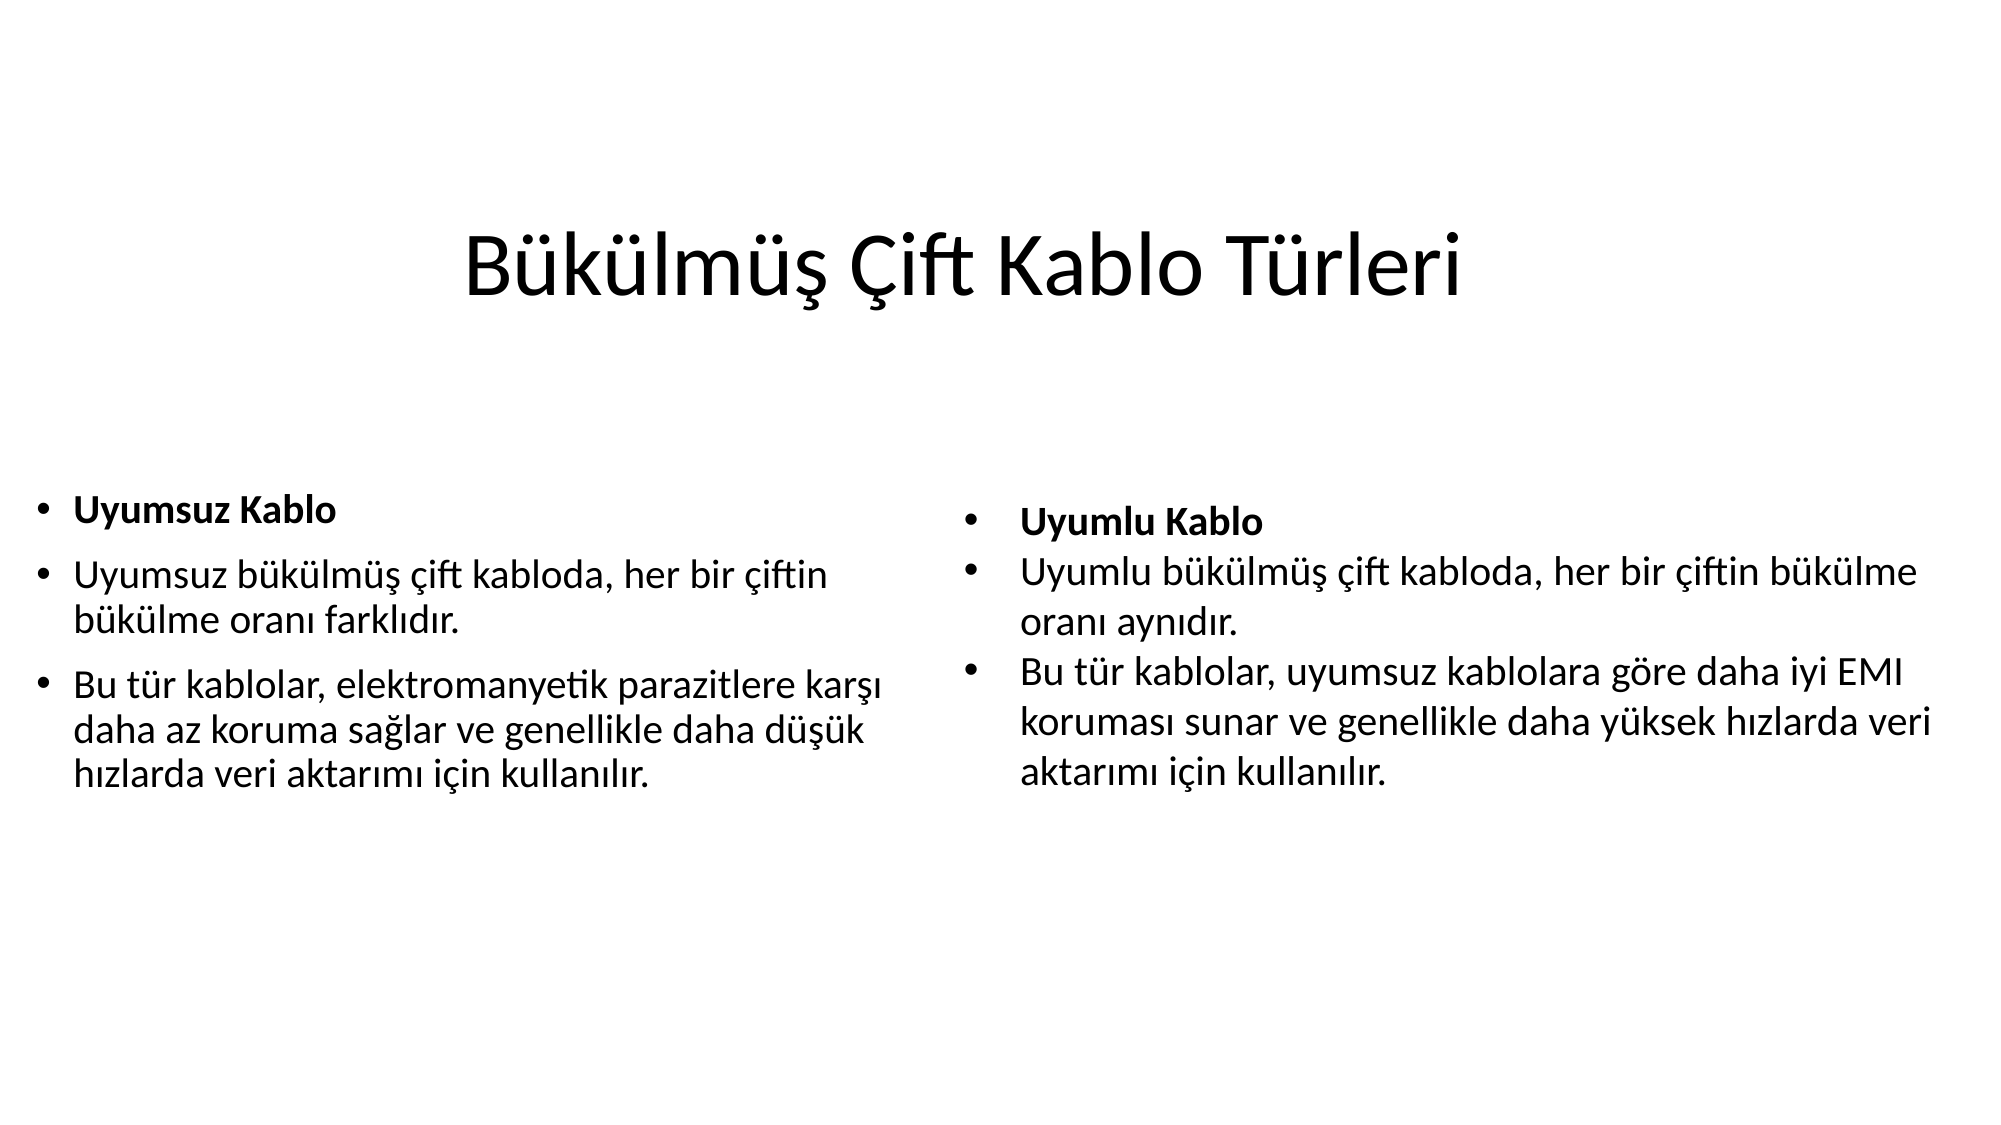

# Bükülmüş Çift Kablo Türleri
Uyumsuz Kablo
Uyumsuz bükülmüş çift kabloda, her bir çiftin bükülme oranı farklıdır.
Bu tür kablolar, elektromanyetik parazitlere karşı daha az koruma sağlar ve genellikle daha düşük hızlarda veri aktarımı için kullanılır.

Uyumlu Kablo
Uyumlu bükülmüş çift kabloda, her bir çiftin bükülme oranı aynıdır.
Bu tür kablolar, uyumsuz kablolara göre daha iyi EMI koruması sunar ve genellikle daha yüksek hızlarda veri aktarımı için kullanılır.